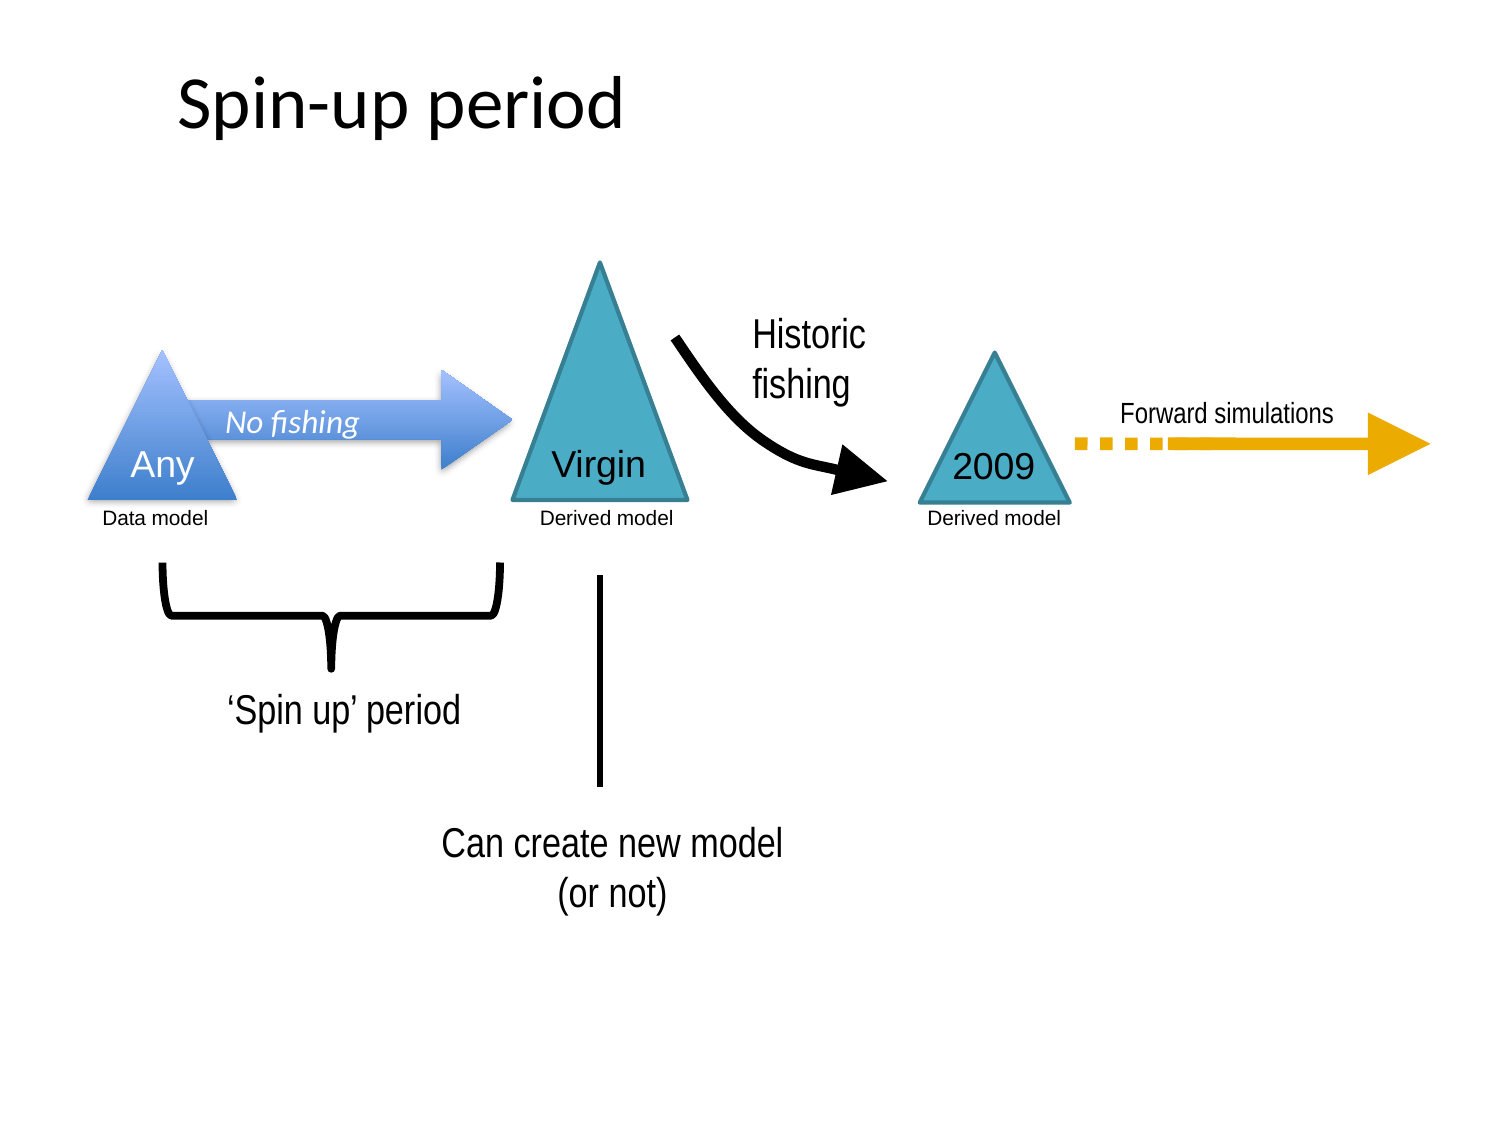

Spin-up period

    No fishing
Any
Virgin
Data model
Derived model
Historic fishing

2009
Derived model
Forward simulations

‘Spin up’ period
Can create new model
(or not)